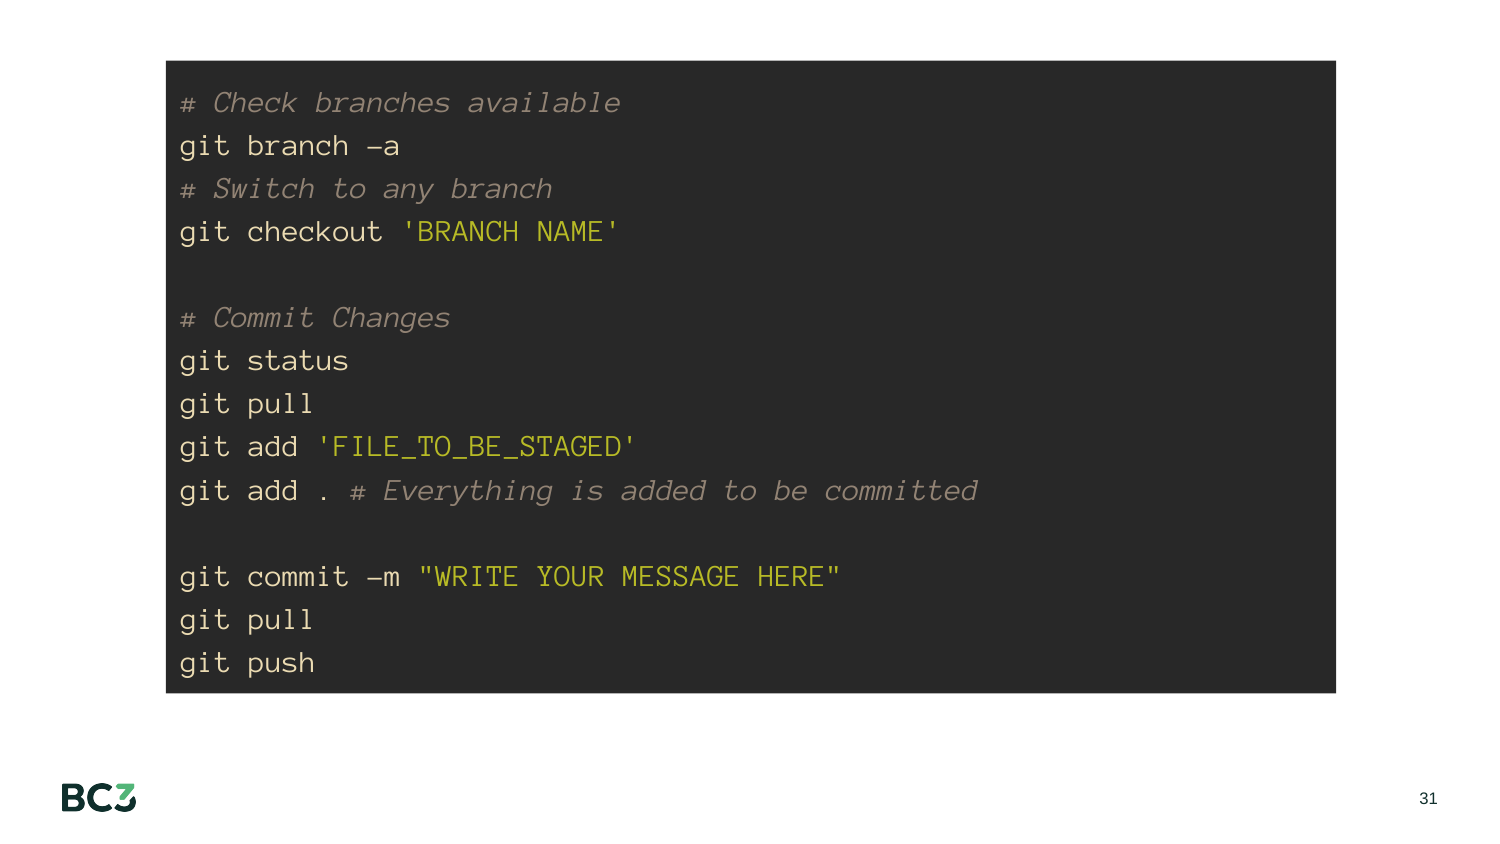

# Check branches available git branch -a # Switch to any branch git checkout 'BRANCH NAME'
# Commit Changes
git status
git pull
git add 'FILE_TO_BE_STAGED'
git add . # Everything is added to be committed
git commit -m "WRITE YOUR MESSAGE HERE"
git pull
git push
31